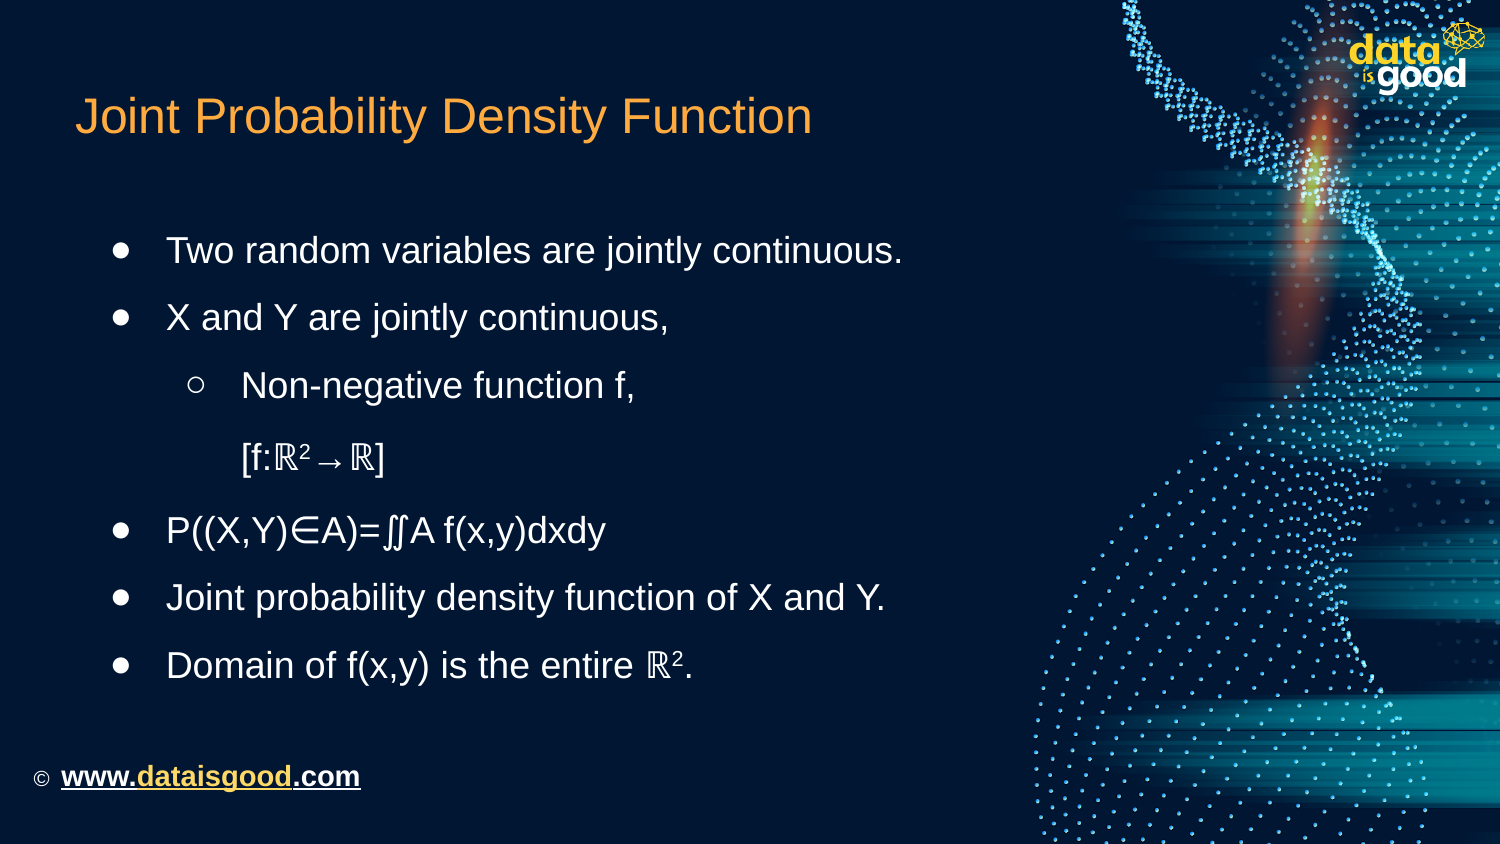

# Joint Probability Density Function
Two random variables are jointly continuous.
X and Y are jointly continuous,
Non-negative function f,
[f:ℝ2→ℝ]
P((X,Y)∈A)=∬A f(x,y)dxdy
Joint probability density function of X and Y.
Domain of f(x,y) is the entire ℝ2.